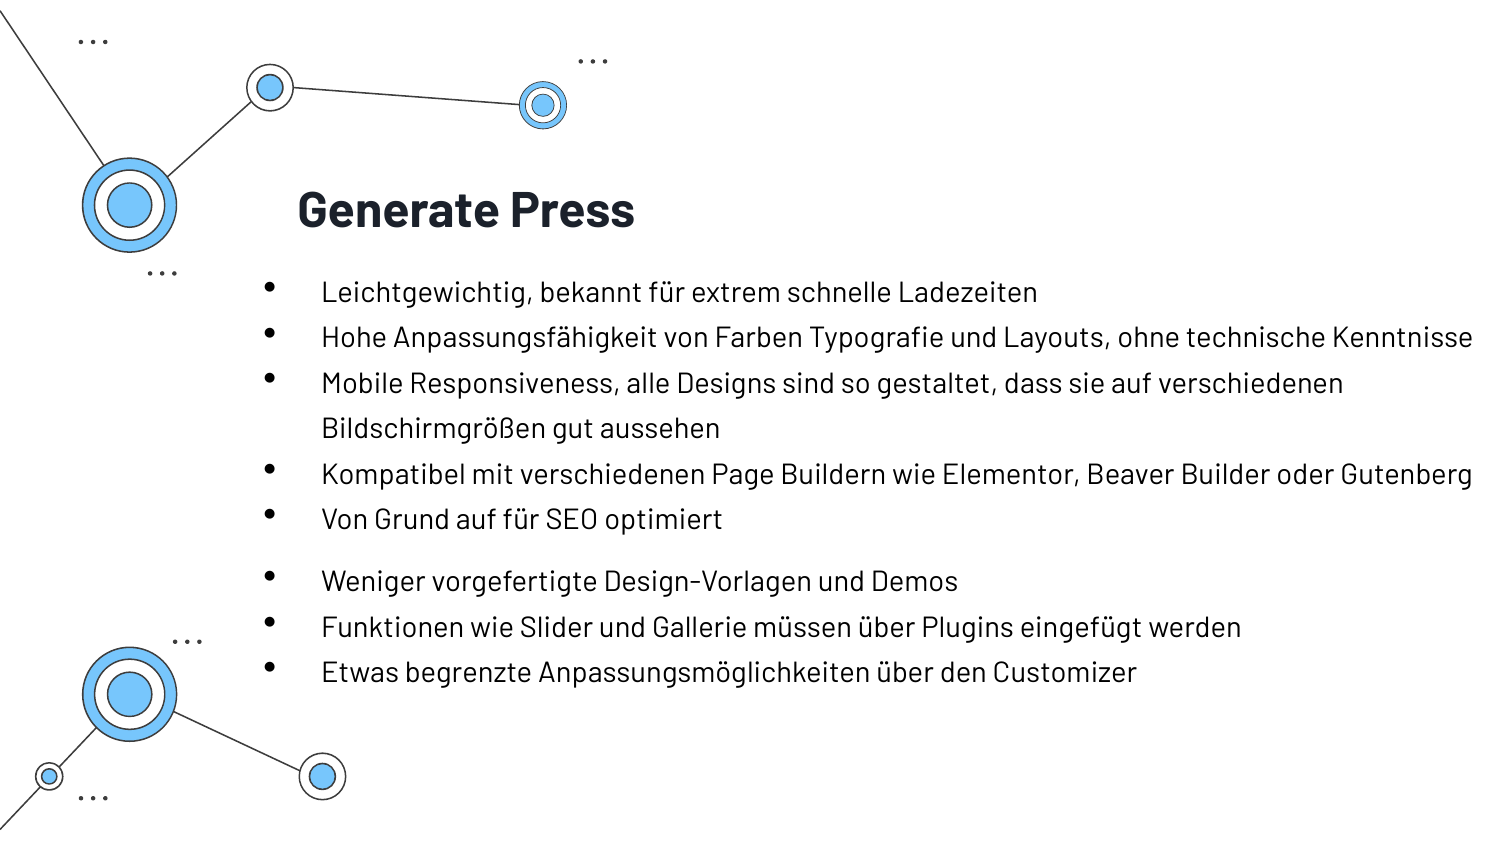

Generate Press
Leichtgewichtig, bekannt für extrem schnelle Ladezeiten
Hohe Anpassungsfähigkeit von Farben Typografie und Layouts, ohne technische Kenntnisse
Mobile Responsiveness, alle Designs sind so gestaltet, dass sie auf verschiedenen Bildschirmgrößen gut aussehen
Kompatibel mit verschiedenen Page Buildern wie Elementor, Beaver Builder oder Gutenberg
Von Grund auf für SEO optimiert
Weniger vorgefertigte Design-Vorlagen und Demos
Funktionen wie Slider und Gallerie müssen über Plugins eingefügt werden
Etwas begrenzte Anpassungsmöglichkeiten über den Customizer